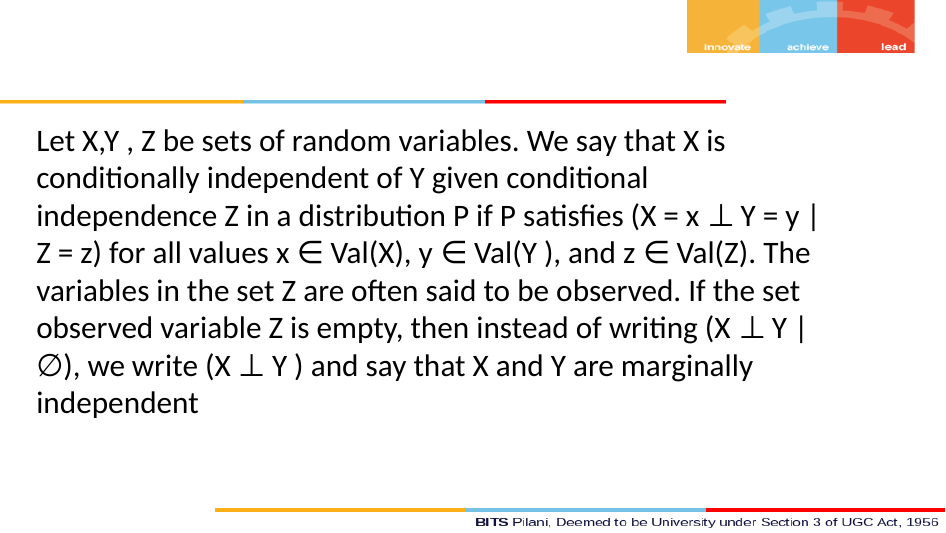

Let X,Y , Z be sets of random variables. We say that X is conditionally independent of Y given conditional independence Z in a distribution P if P satisfies (X = x ⊥ Y = y | Z = z) for all values x ∈ Val(X), y ∈ Val(Y ), and z ∈ Val(Z). The variables in the set Z are often said to be observed. If the set observed variable Z is empty, then instead of writing (X ⊥ Y | ∅), we write (X ⊥ Y ) and say that X and Y are marginally independent